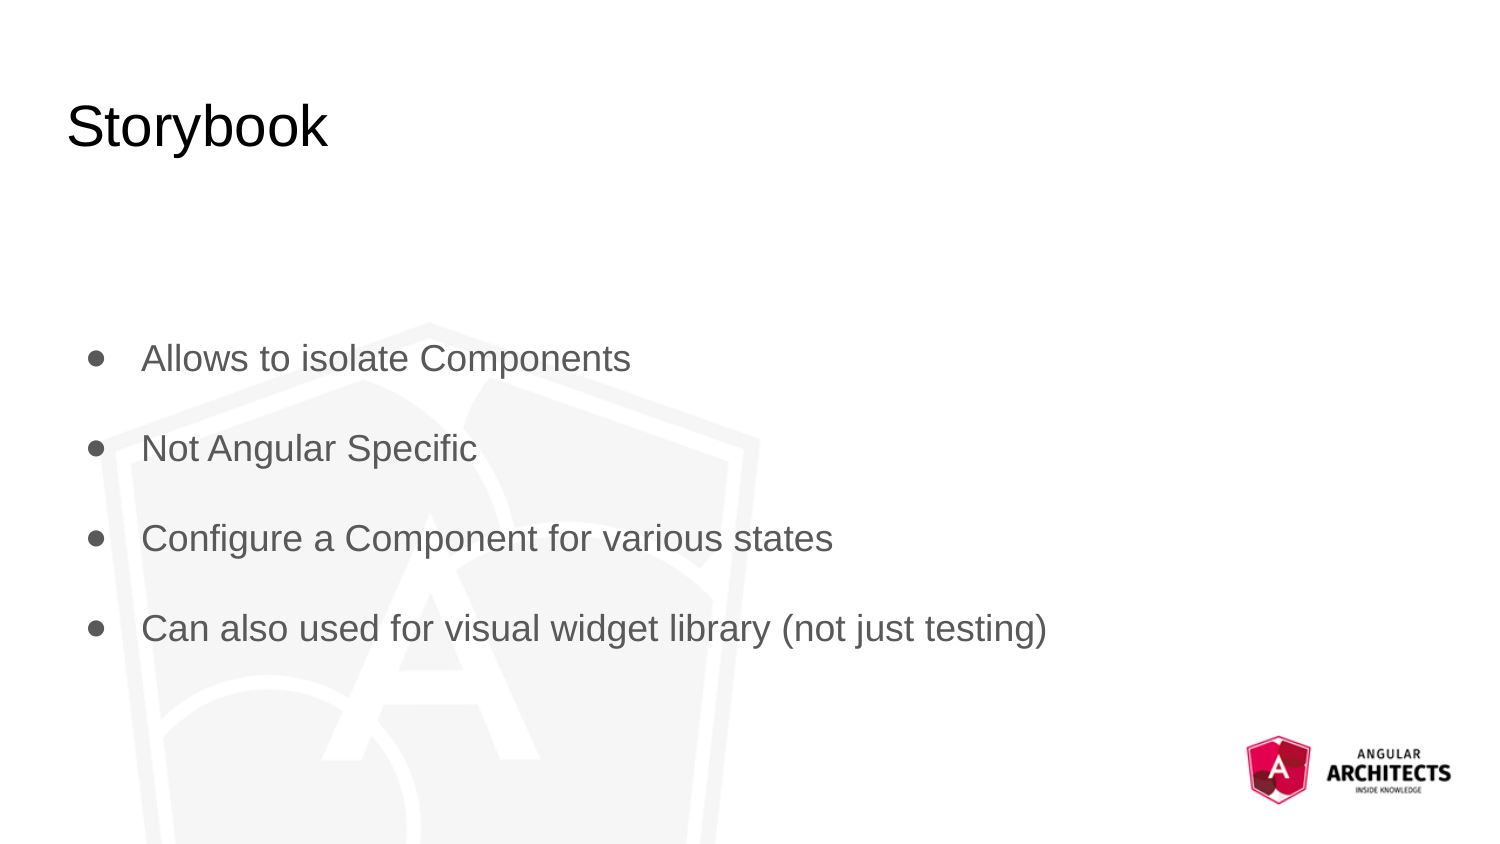

# Storybook
Allows to isolate Components
Not Angular Specific
Configure a Component for various states
Can also used for visual widget library (not just testing)